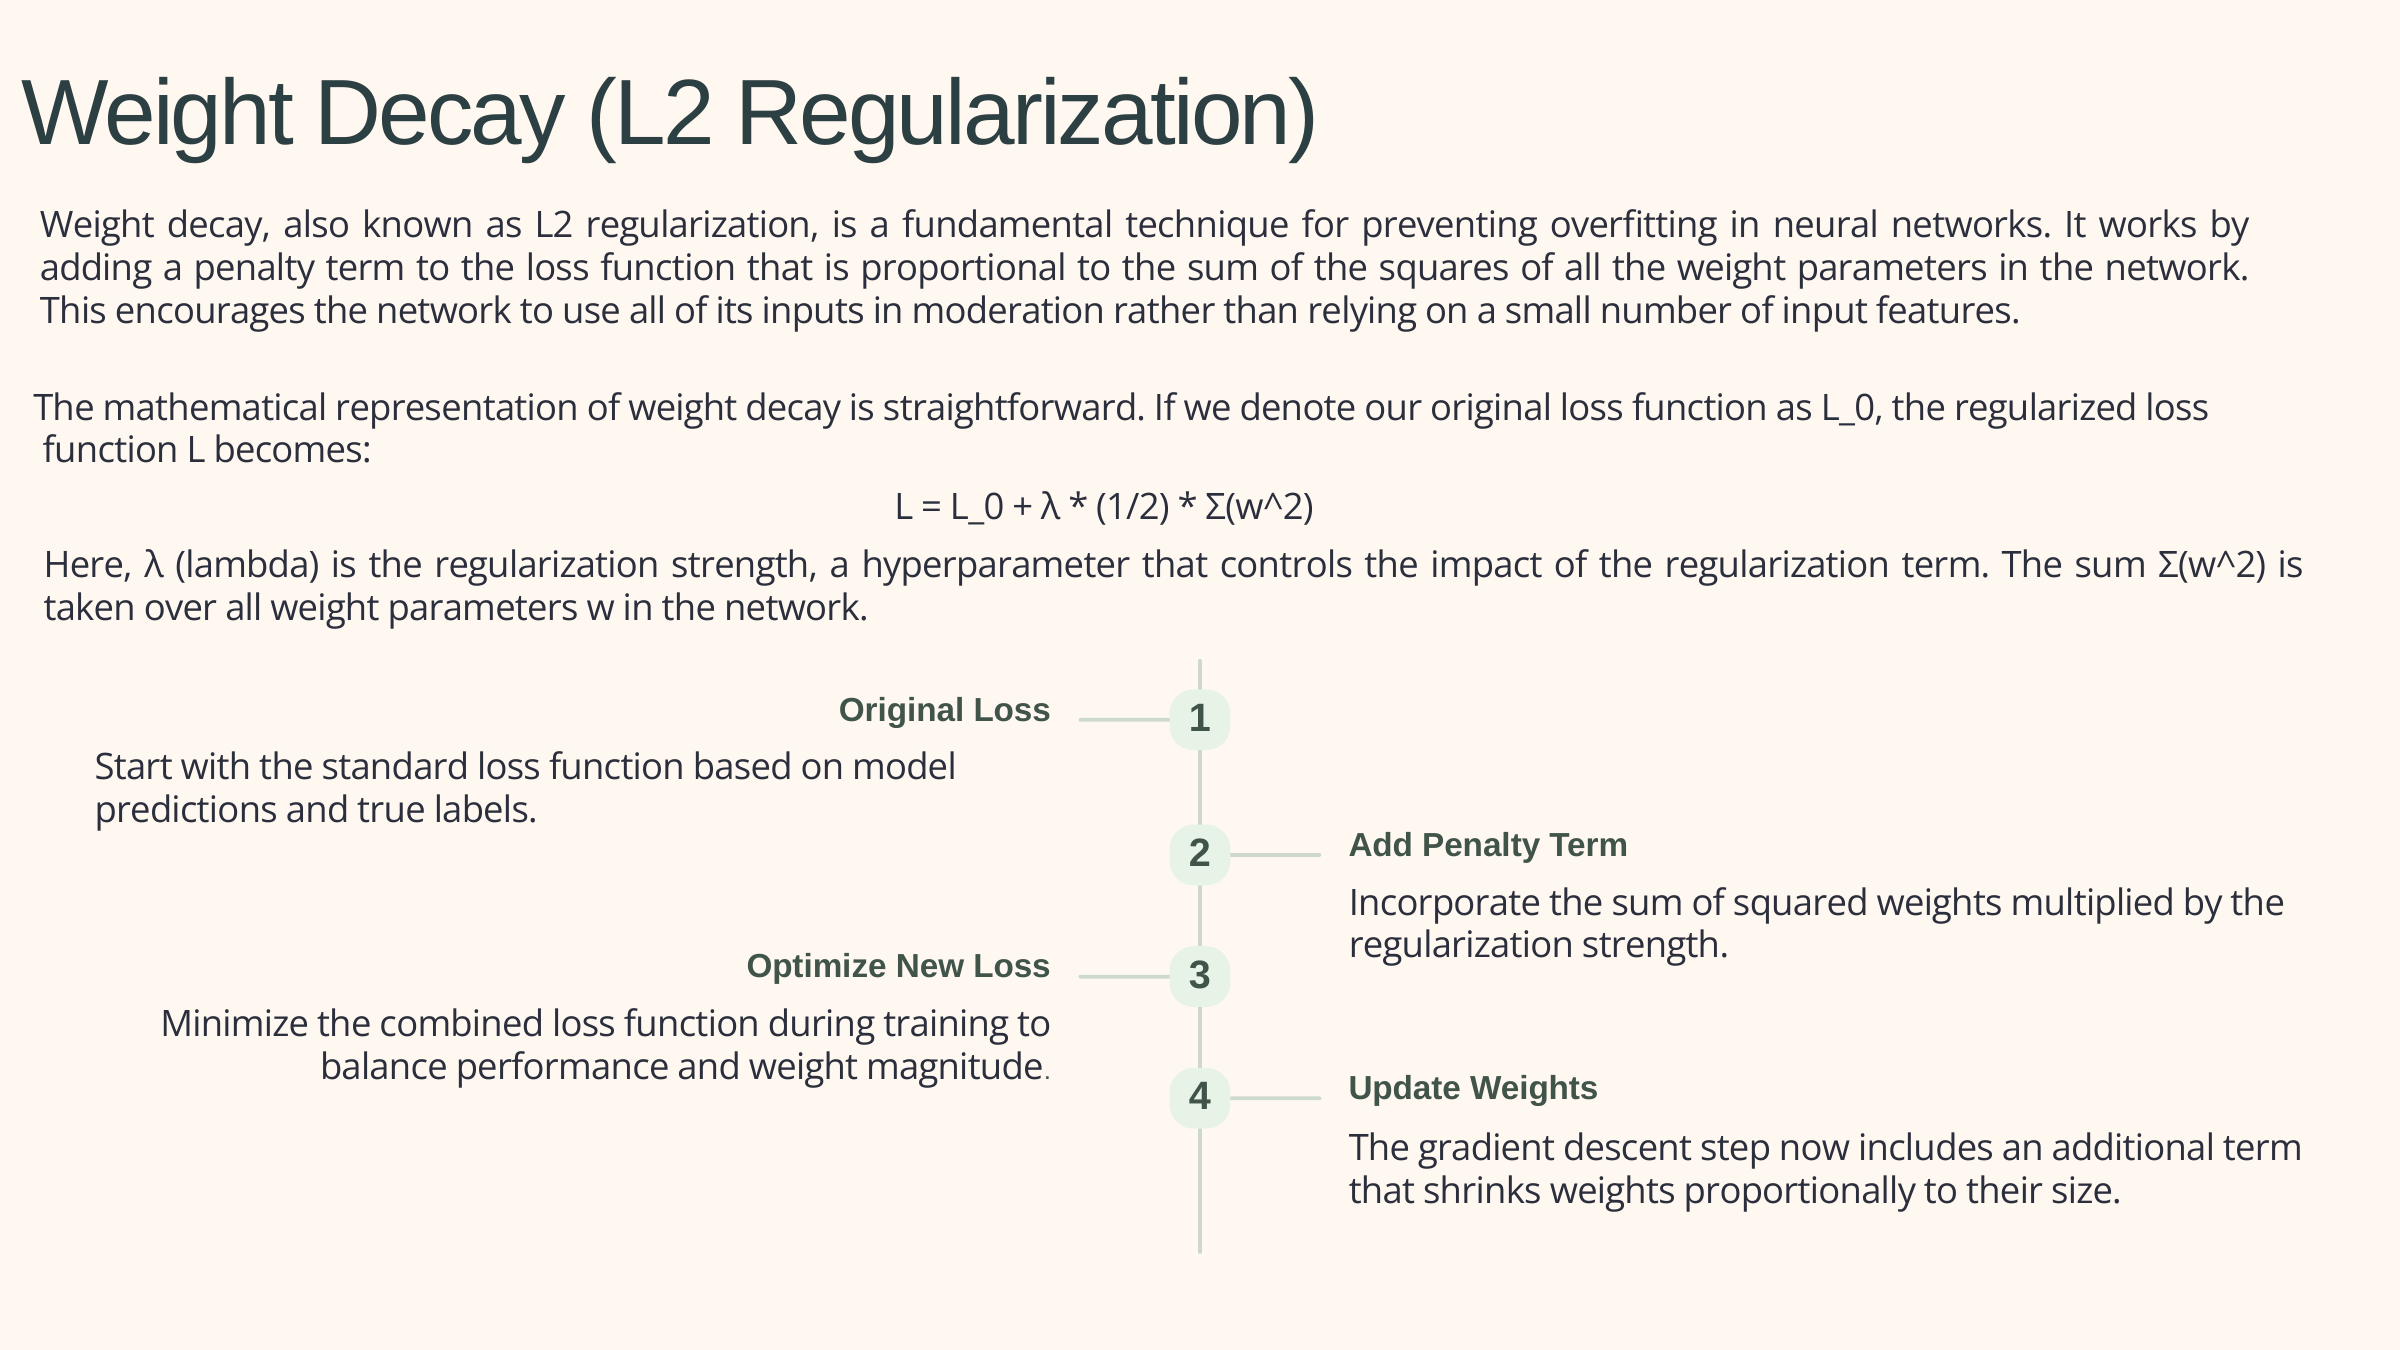

Weight Decay (L2 Regularization)
Weight decay, also known as L2 regularization, is a fundamental technique for preventing overfitting in neural networks. It works by adding a penalty term to the loss function that is proportional to the sum of the squares of all the weight parameters in the network. This encourages the network to use all of its inputs in moderation rather than relying on a small number of input features.
The mathematical representation of weight decay is straightforward. If we denote our original loss function as L_0, the regularized loss
 function L becomes:
L = L_0 + λ * (1/2) * Σ(w^2)
Here, λ (lambda) is the regularization strength, a hyperparameter that controls the impact of the regularization term. The sum Σ(w^2) is taken over all weight parameters w in the network.

Original Loss

1

Start with the standard loss function based on model predictions and true labels.
Add Penalty Term

2

Incorporate the sum of squared weights multiplied by the regularization strength.
Optimize New Loss

3

Minimize the combined loss function during training to balance performance and weight magnitude.
Update Weights

4

The gradient descent step now includes an additional term that shrinks weights proportionally to their size.